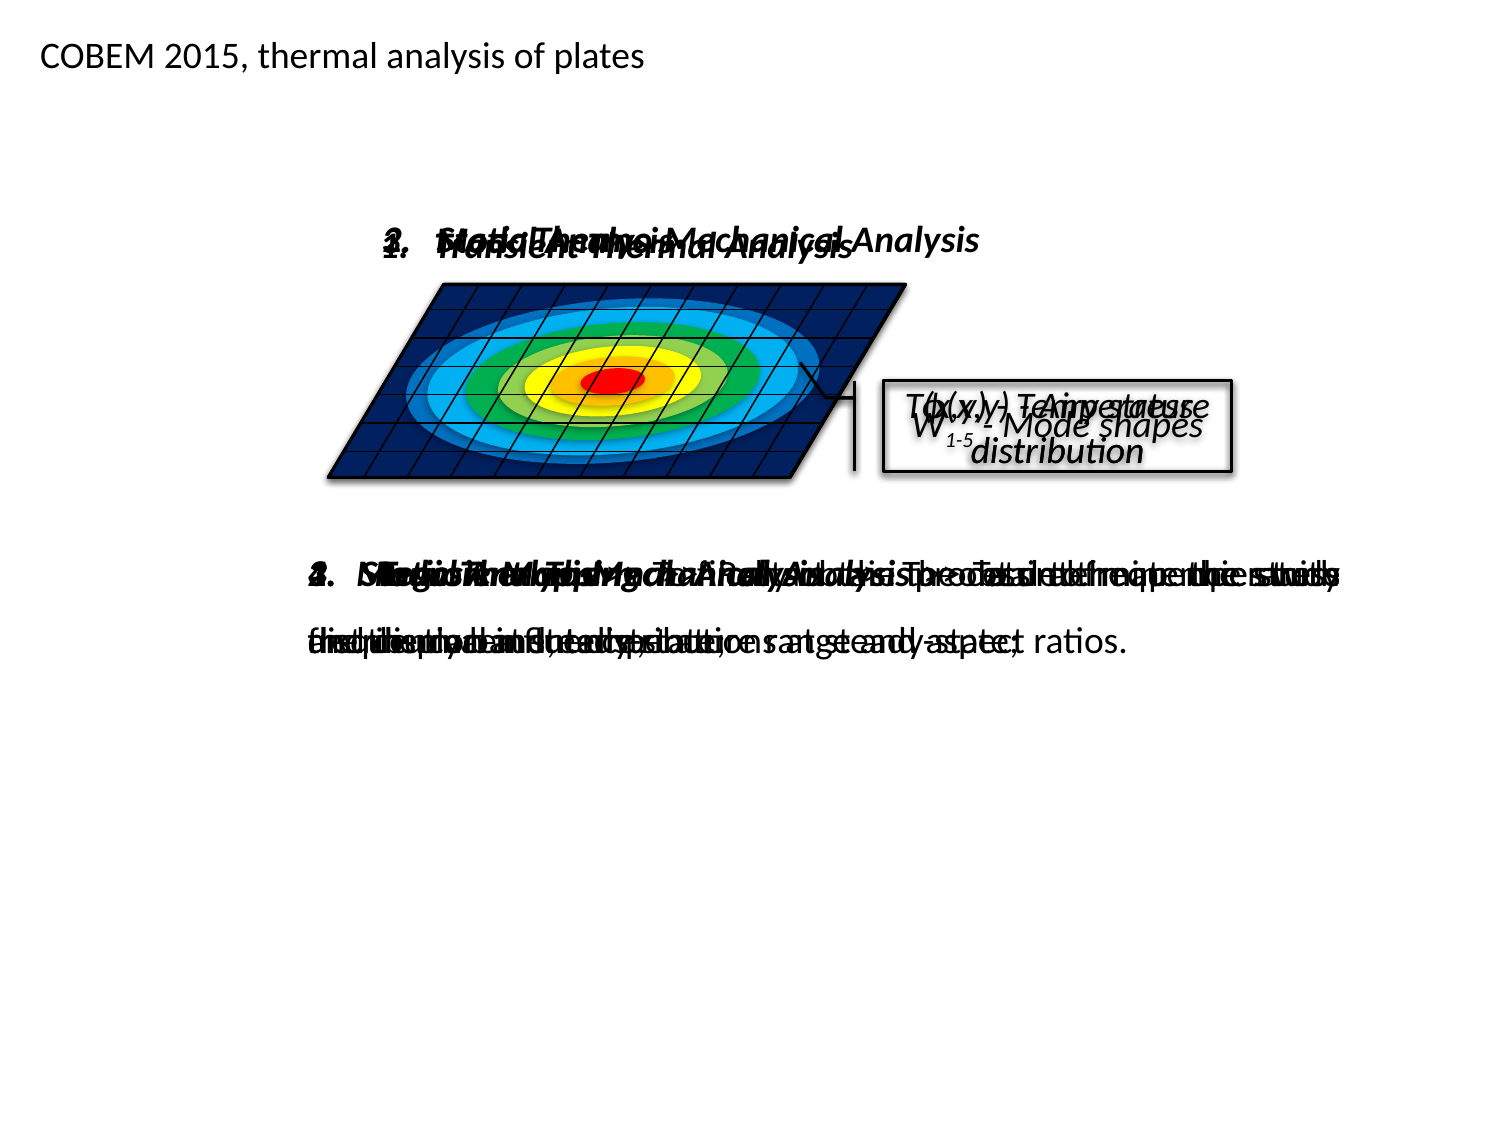

COBEM 2015, thermal analysis of plates
1.   Transient Thermal Analysis
2.   Static Thermo-Mechanical Analysis
3.   Modal Analysis

T(x,y) - Temperature distribution
ϕ(x,y) - Airy stress distribution
W1-5 - Mode shapes
1.  Transient Thermal Analysis >> To obtain the temperature distribution at steady-state;
2.  Static Thermo-Mechanical Analysis >> To determine the stress and displacement distributions at steady-state;
3.  Modal Analysis >> To finally obtain the natural frequencies with the thermal influence;
4.  Region Mapping >> Restart the process to map the study frequency band, temperature range and aspect ratios.